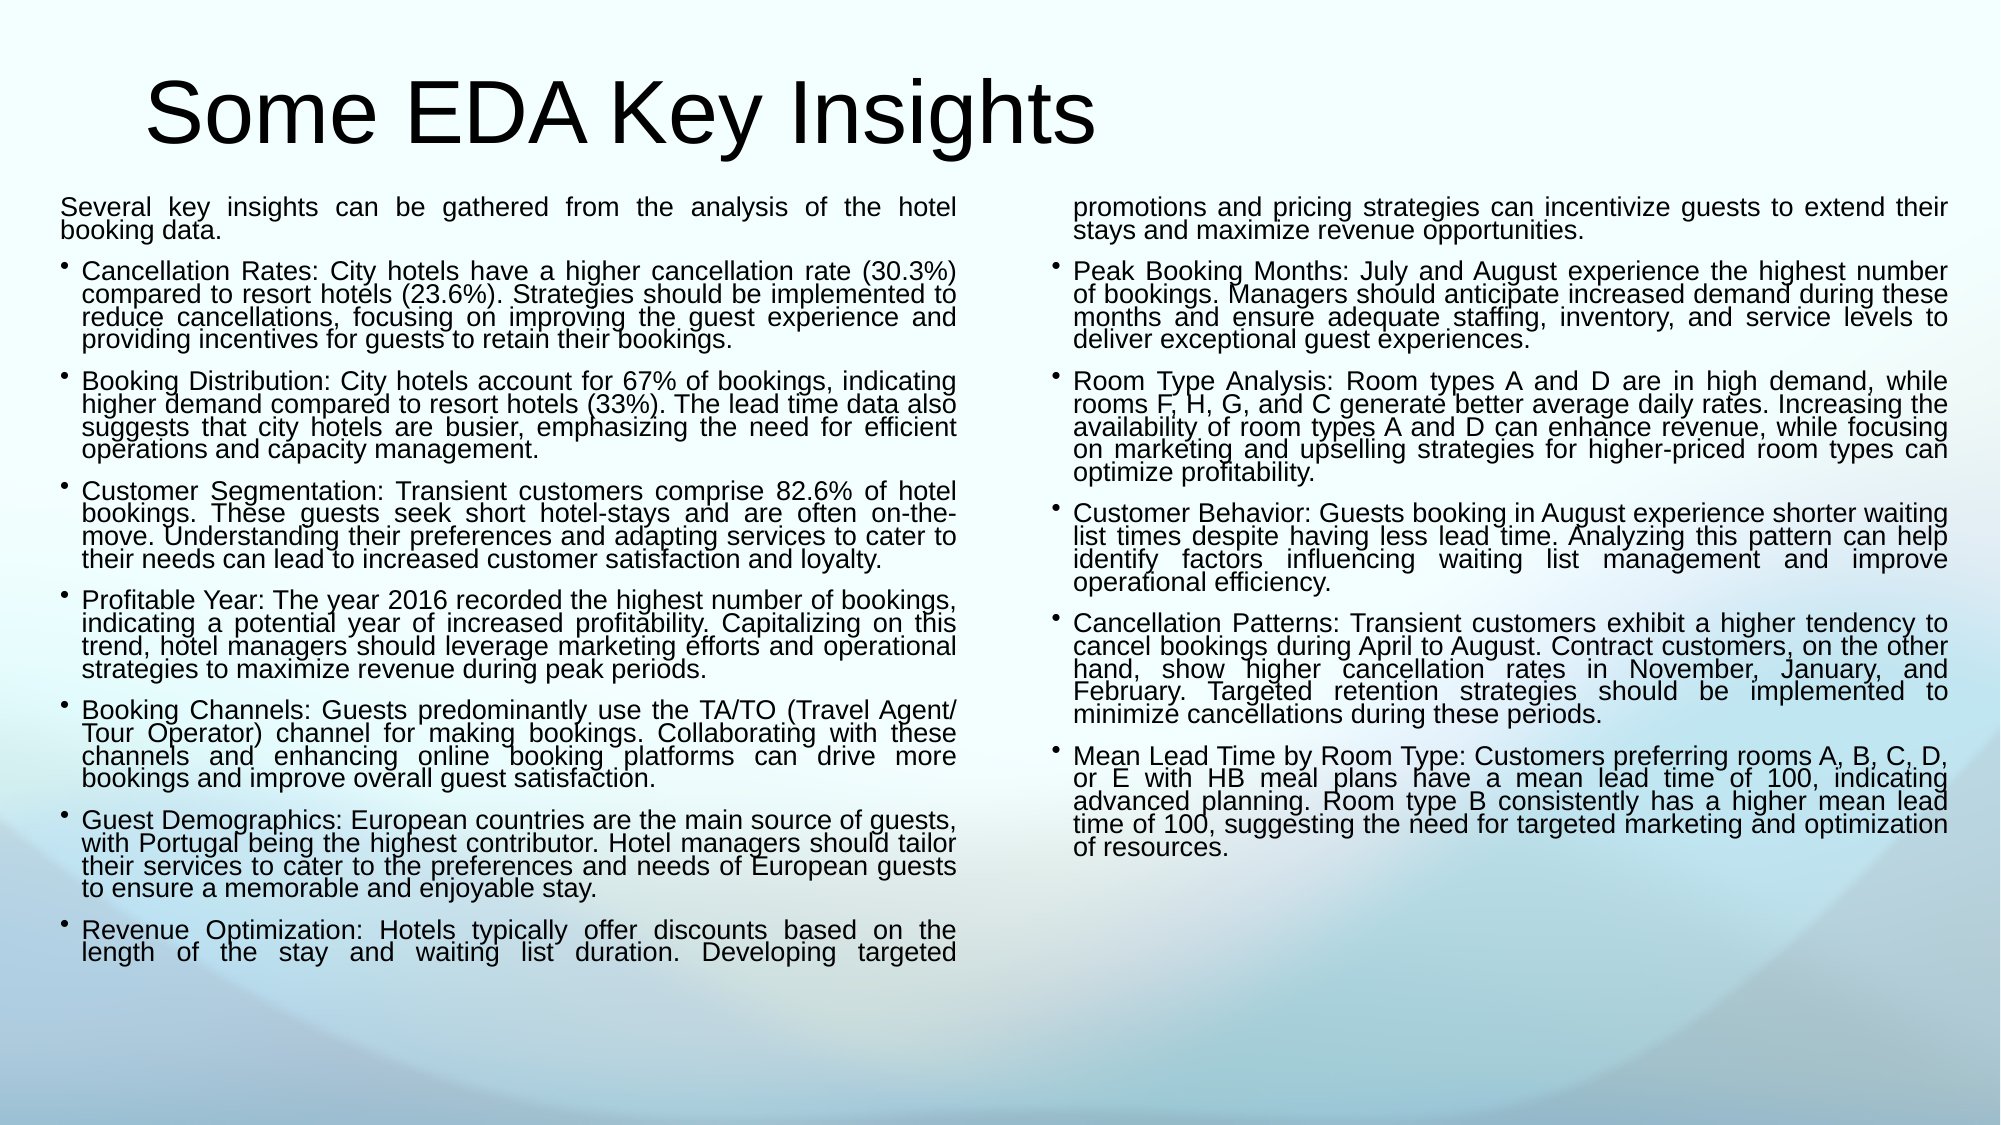

# Some EDA Key Insights
Several key insights can be gathered from the analysis of the hotel booking data.
Cancellation Rates: City hotels have a higher cancellation rate (30.3%) compared to resort hotels (23.6%). Strategies should be implemented to reduce cancellations, focusing on improving the guest experience and providing incentives for guests to retain their bookings.
Booking Distribution: City hotels account for 67% of bookings, indicating higher demand compared to resort hotels (33%). The lead time data also suggests that city hotels are busier, emphasizing the need for efficient operations and capacity management.
Customer Segmentation: Transient customers comprise 82.6% of hotel bookings. These guests seek short hotel-stays and are often on-the-move. Understanding their preferences and adapting services to cater to their needs can lead to increased customer satisfaction and loyalty.
Profitable Year: The year 2016 recorded the highest number of bookings, indicating a potential year of increased profitability. Capitalizing on this trend, hotel managers should leverage marketing efforts and operational strategies to maximize revenue during peak periods.
Booking Channels: Guests predominantly use the TA/TO (Travel Agent/ Tour Operator) channel for making bookings. Collaborating with these channels and enhancing online booking platforms can drive more bookings and improve overall guest satisfaction.
Guest Demographics: European countries are the main source of guests, with Portugal being the highest contributor. Hotel managers should tailor their services to cater to the preferences and needs of European guests to ensure a memorable and enjoyable stay.
Revenue Optimization: Hotels typically offer discounts based on the length of the stay and waiting list duration. Developing targeted promotions and pricing strategies can incentivize guests to extend their stays and maximize revenue opportunities.
Peak Booking Months: July and August experience the highest number of bookings. Managers should anticipate increased demand during these months and ensure adequate staffing, inventory, and service levels to deliver exceptional guest experiences.
Room Type Analysis: Room types A and D are in high demand, while rooms F, H, G, and C generate better average daily rates. Increasing the availability of room types A and D can enhance revenue, while focusing on marketing and upselling strategies for higher-priced room types can optimize profitability.
Customer Behavior: Guests booking in August experience shorter waiting list times despite having less lead time. Analyzing this pattern can help identify factors influencing waiting list management and improve operational efficiency.
Cancellation Patterns: Transient customers exhibit a higher tendency to cancel bookings during April to August. Contract customers, on the other hand, show higher cancellation rates in November, January, and February. Targeted retention strategies should be implemented to minimize cancellations during these periods.
Mean Lead Time by Room Type: Customers preferring rooms A, B, C, D, or E with HB meal plans have a mean lead time of 100, indicating advanced planning. Room type B consistently has a higher mean lead time of 100, suggesting the need for targeted marketing and optimization of resources.